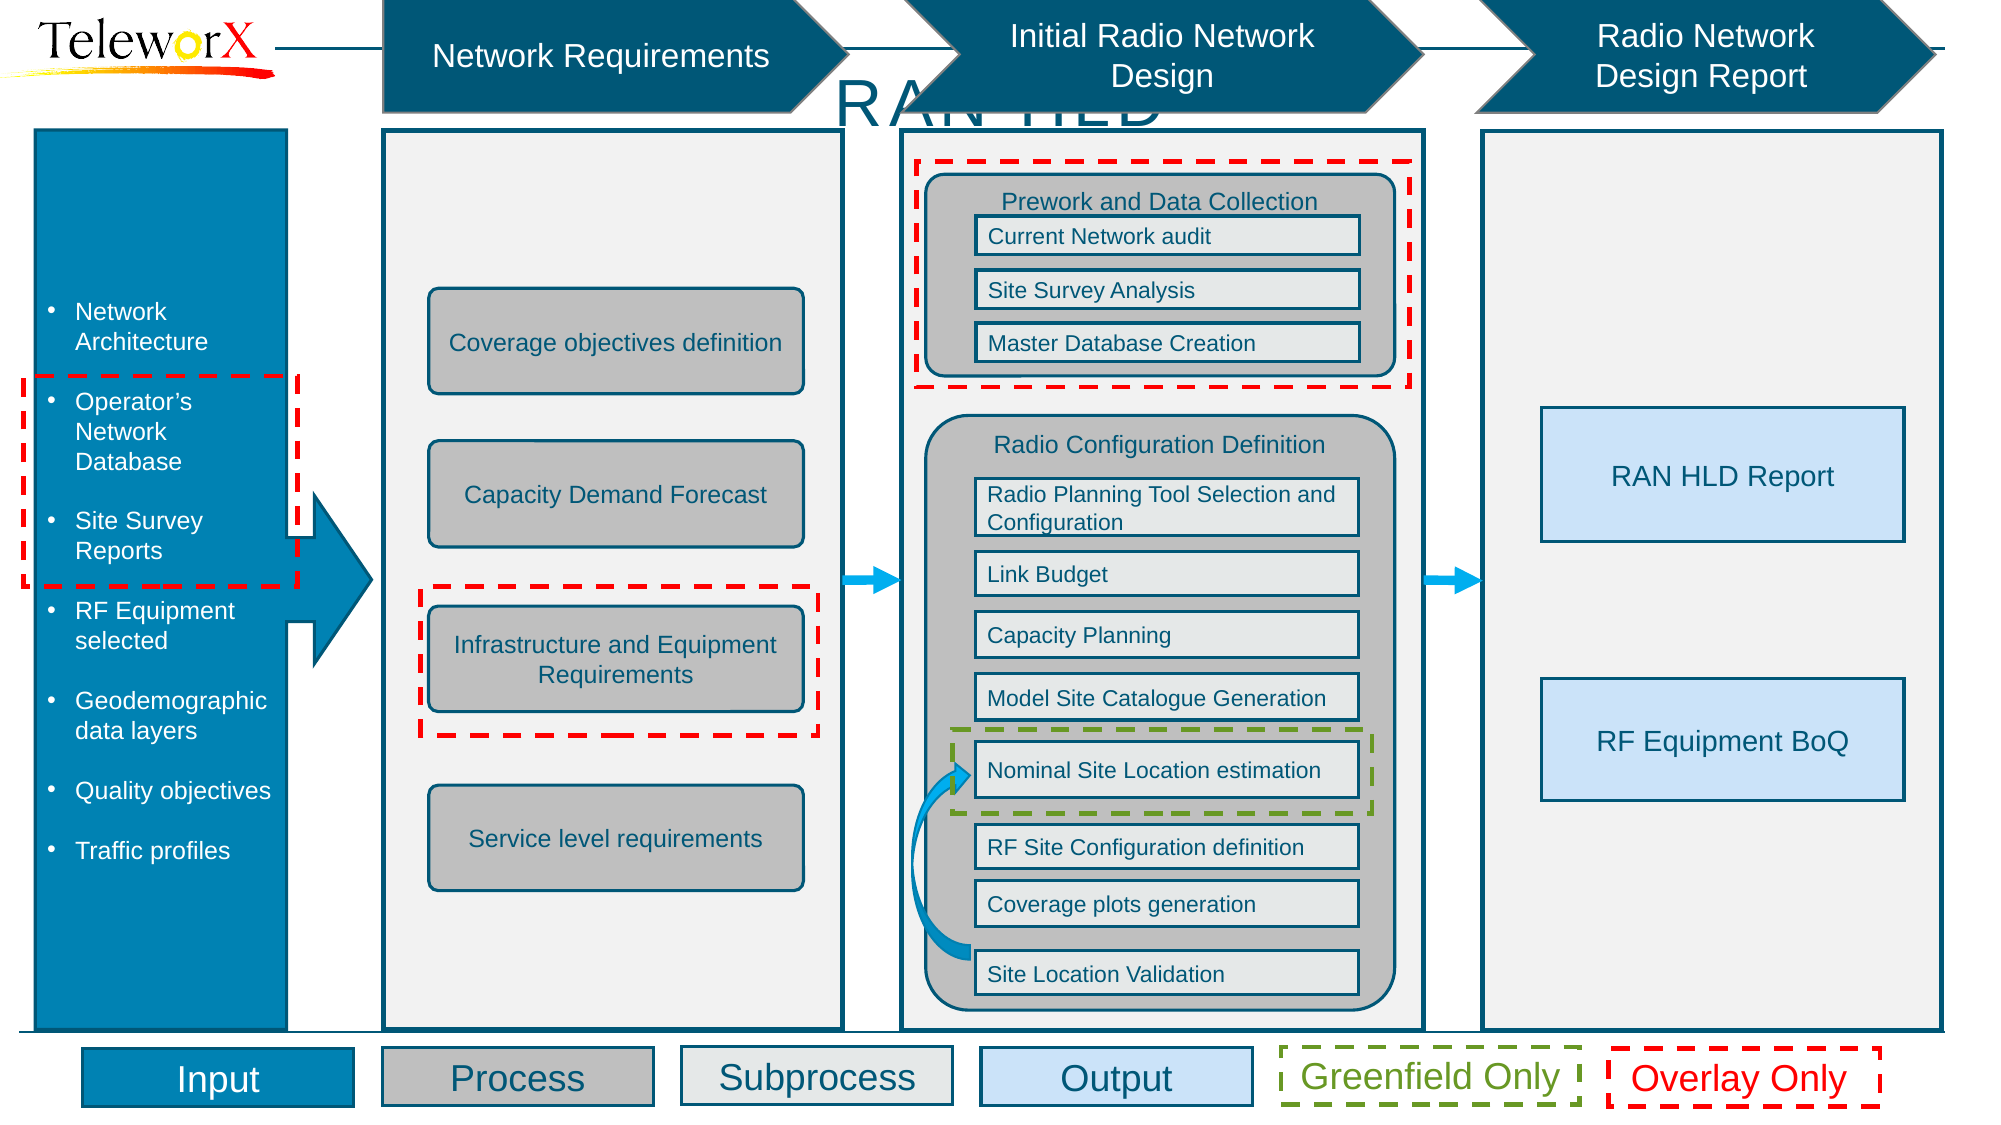

Network Requirements
Initial Radio Network Design
Radio Network Design Report
# RAN HLD
Network Architecture

Operator’s Network Database

Site Survey Reports

RF Equipment selected

Geodemographic data layers

Quality objectives

Traffic profiles

Prework and Data Collection

Current Network audit
Site Survey Analysis
Coverage objectives definition
Master Database Creation

RAN HLD Report
Radio Configuration Definition

Capacity Demand Forecast
Radio Planning Tool Selection and Configuration
Link Budget

Infrastructure and Equipment Requirements
Capacity Planning
Model Site Catalogue Generation
RF Equipment BoQ

Nominal Site Location estimation

Service level requirements
RF Site Configuration definition
Coverage plots generation
Site Location Validation
Subprocess
Greenfield Only
Process
Output
Input
Overlay Only